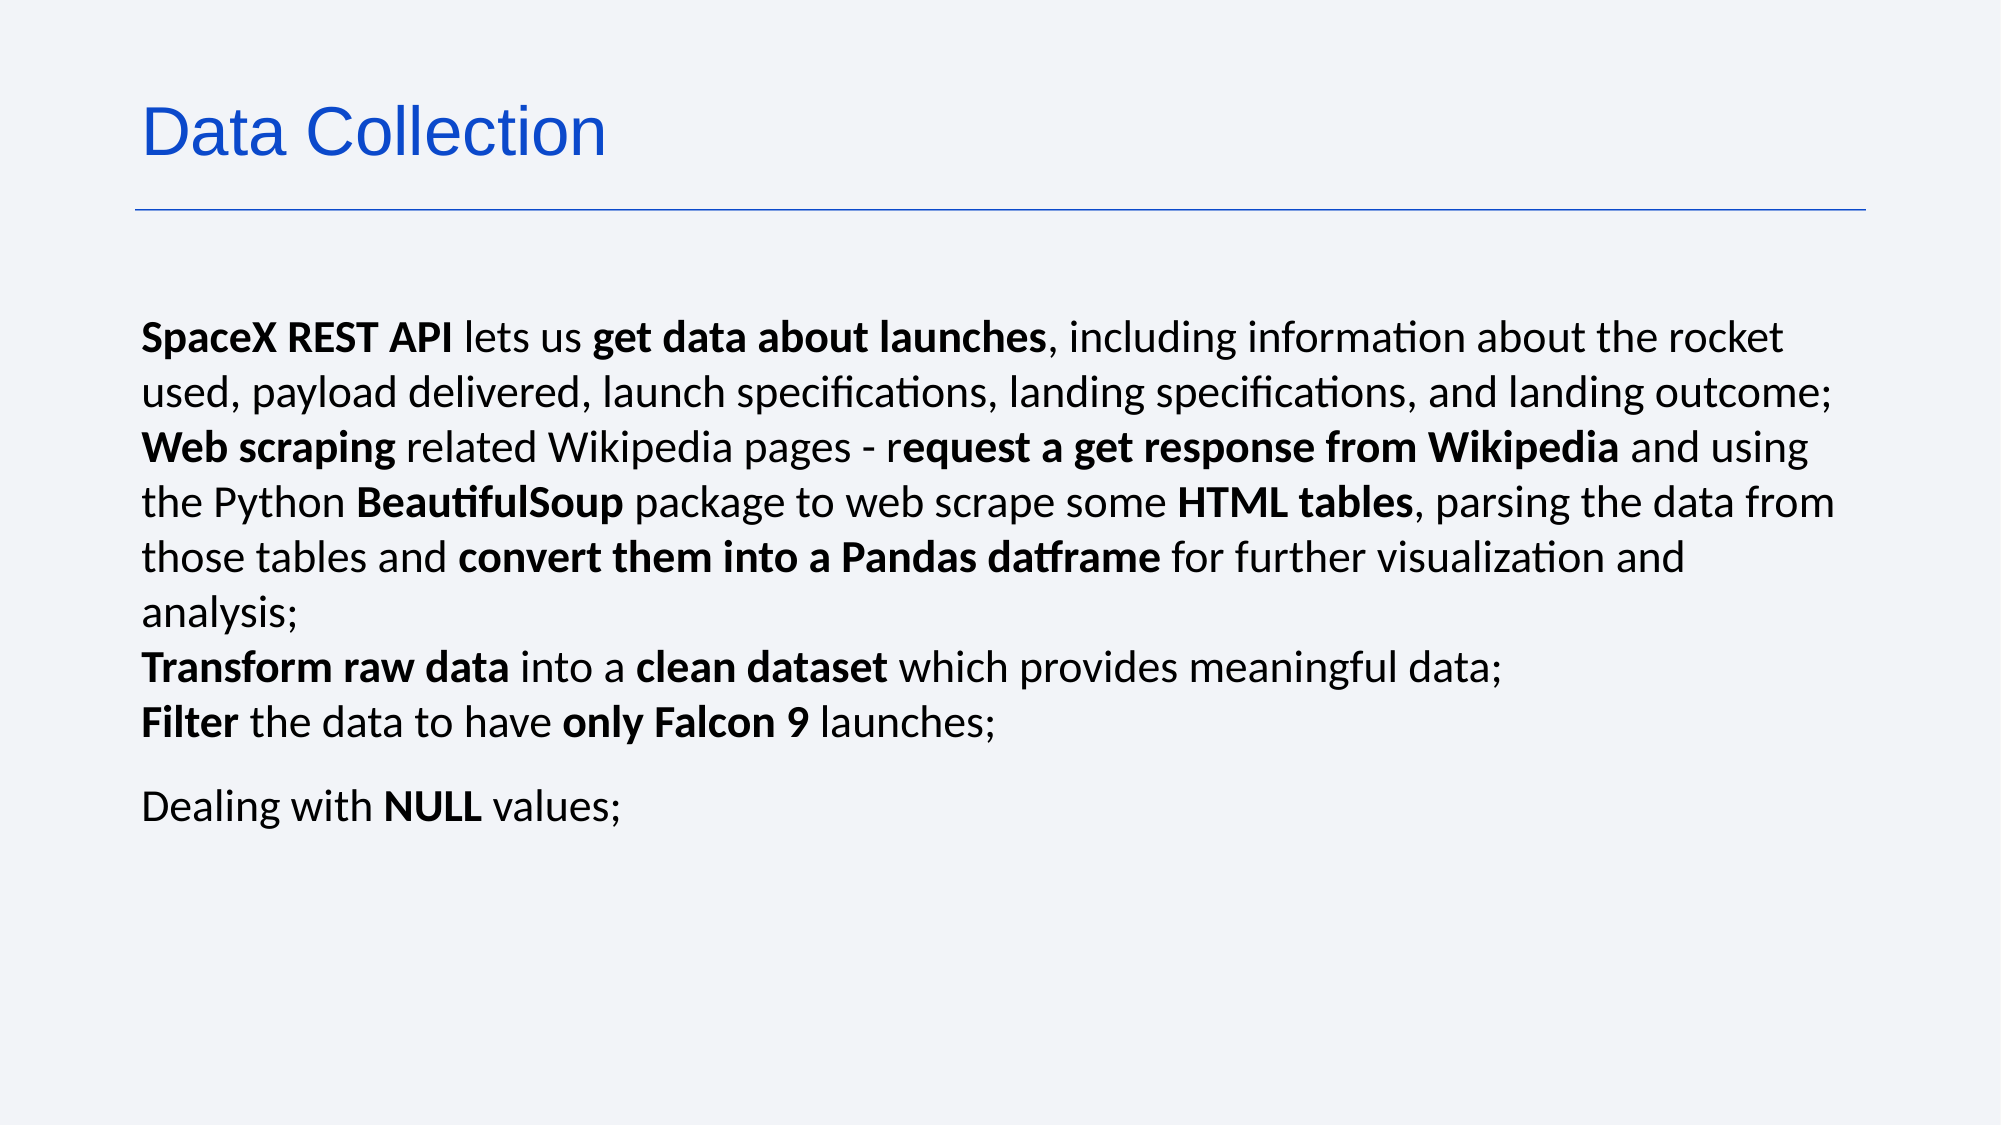

Data Collection
SpaceX REST API lets us get data about launches, including information about the rocket used, payload delivered, launch specifications, landing specifications, and landing outcome;
Web scraping related Wikipedia pages - request a get response from Wikipedia and using the Python BeautifulSoup package to web scrape some HTML tables, parsing the data from those tables and convert them into a Pandas datframe for further visualization and analysis;
Transform raw data into a clean dataset which provides meaningful data;
Filter the data to have only Falcon 9 launches;
Dealing with NULL values;